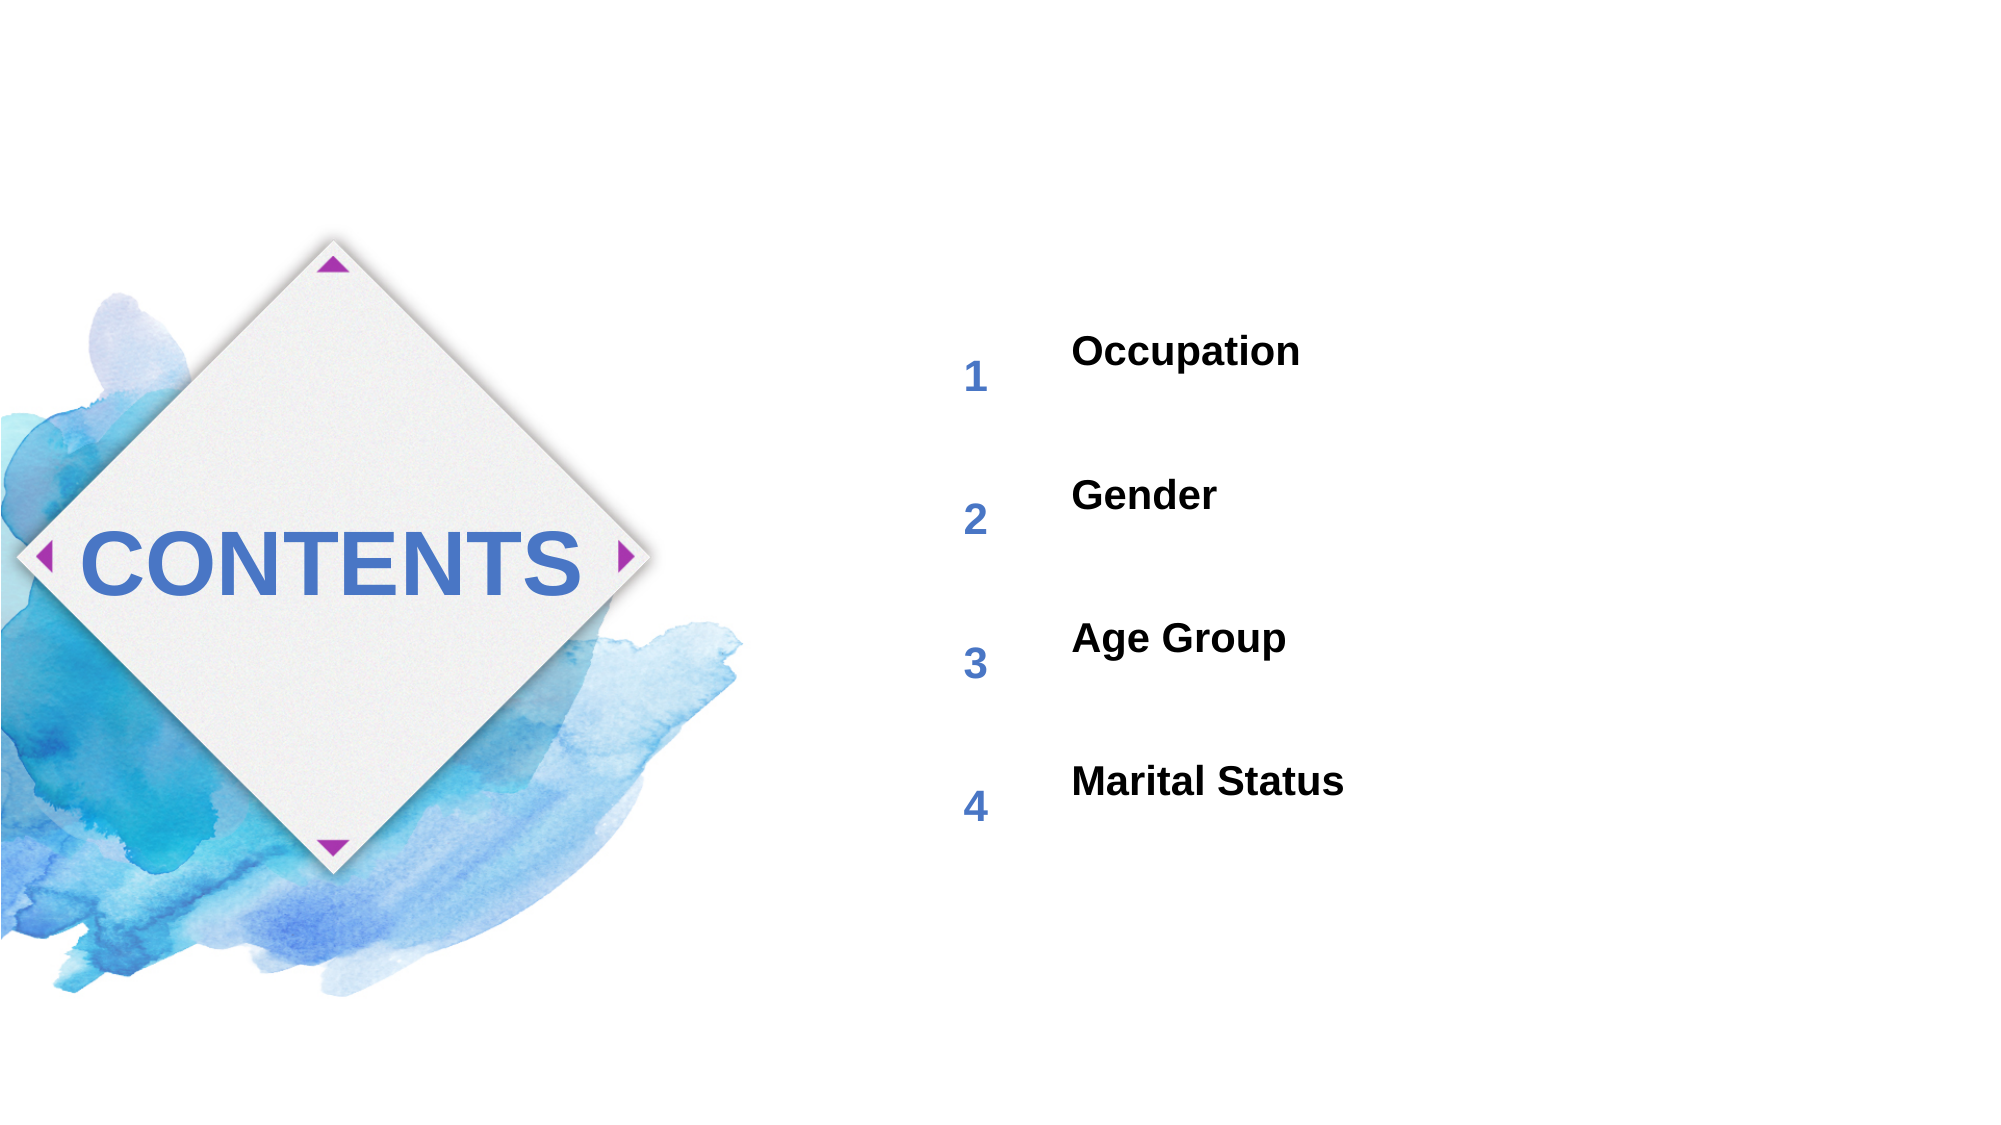

1
Occupation

CONTENTS
2
Gender

3
Age Group

4
Marital Status